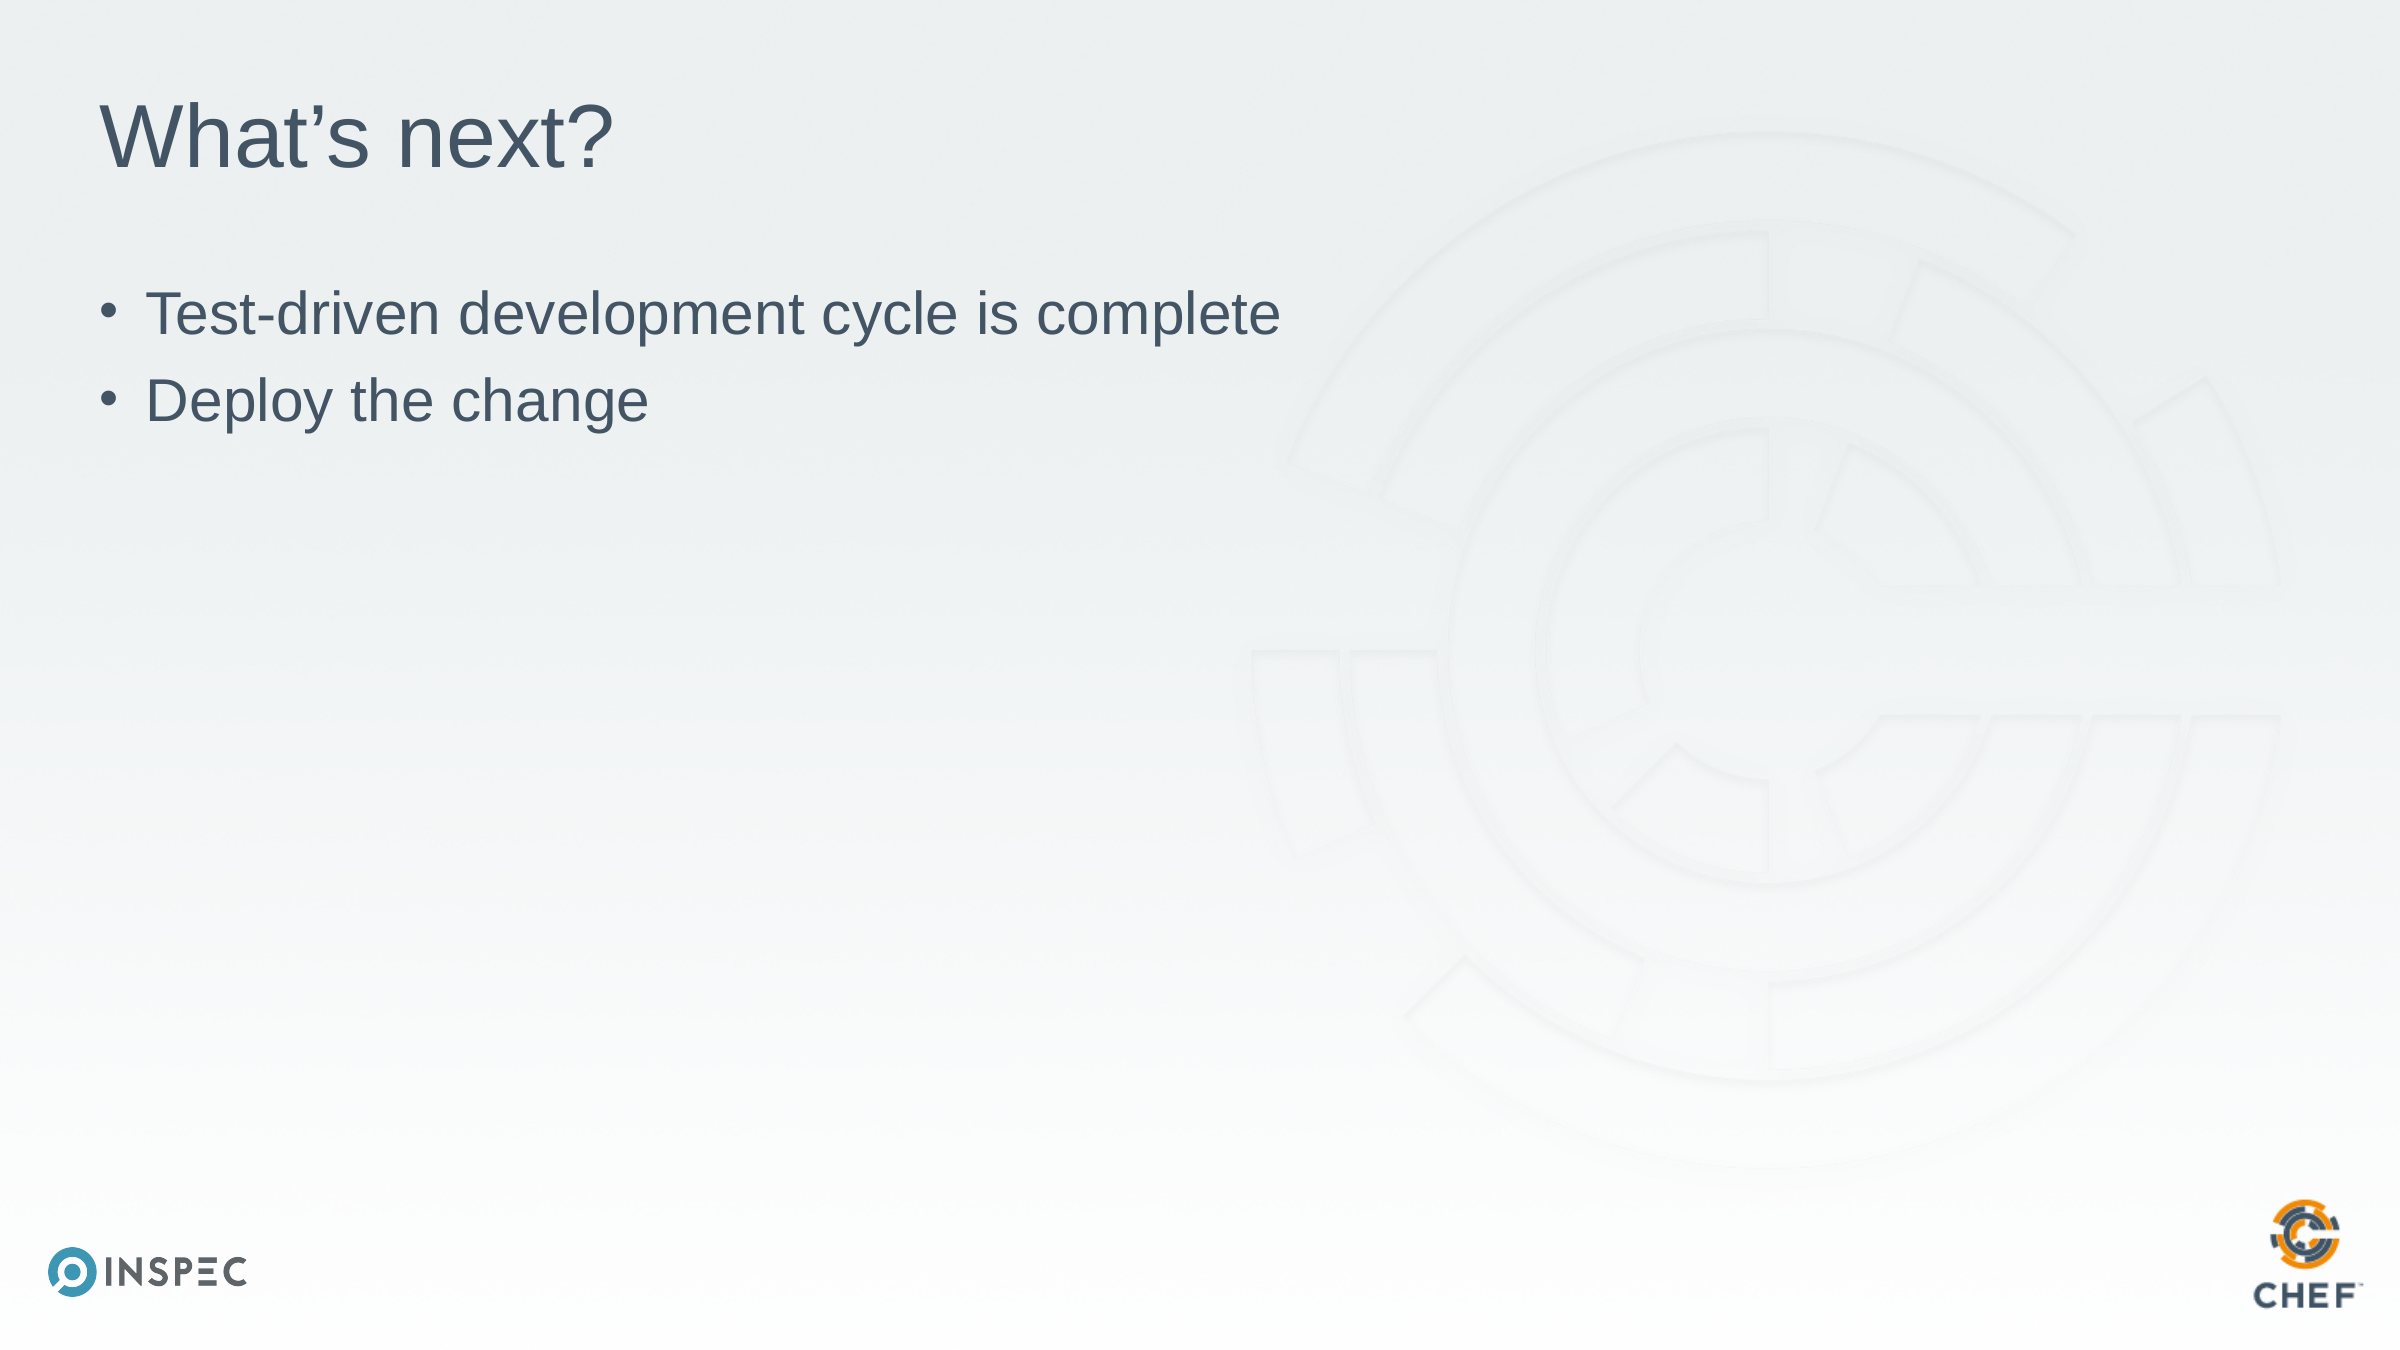

# What’s next?
Test-driven development cycle is complete
Deploy the change